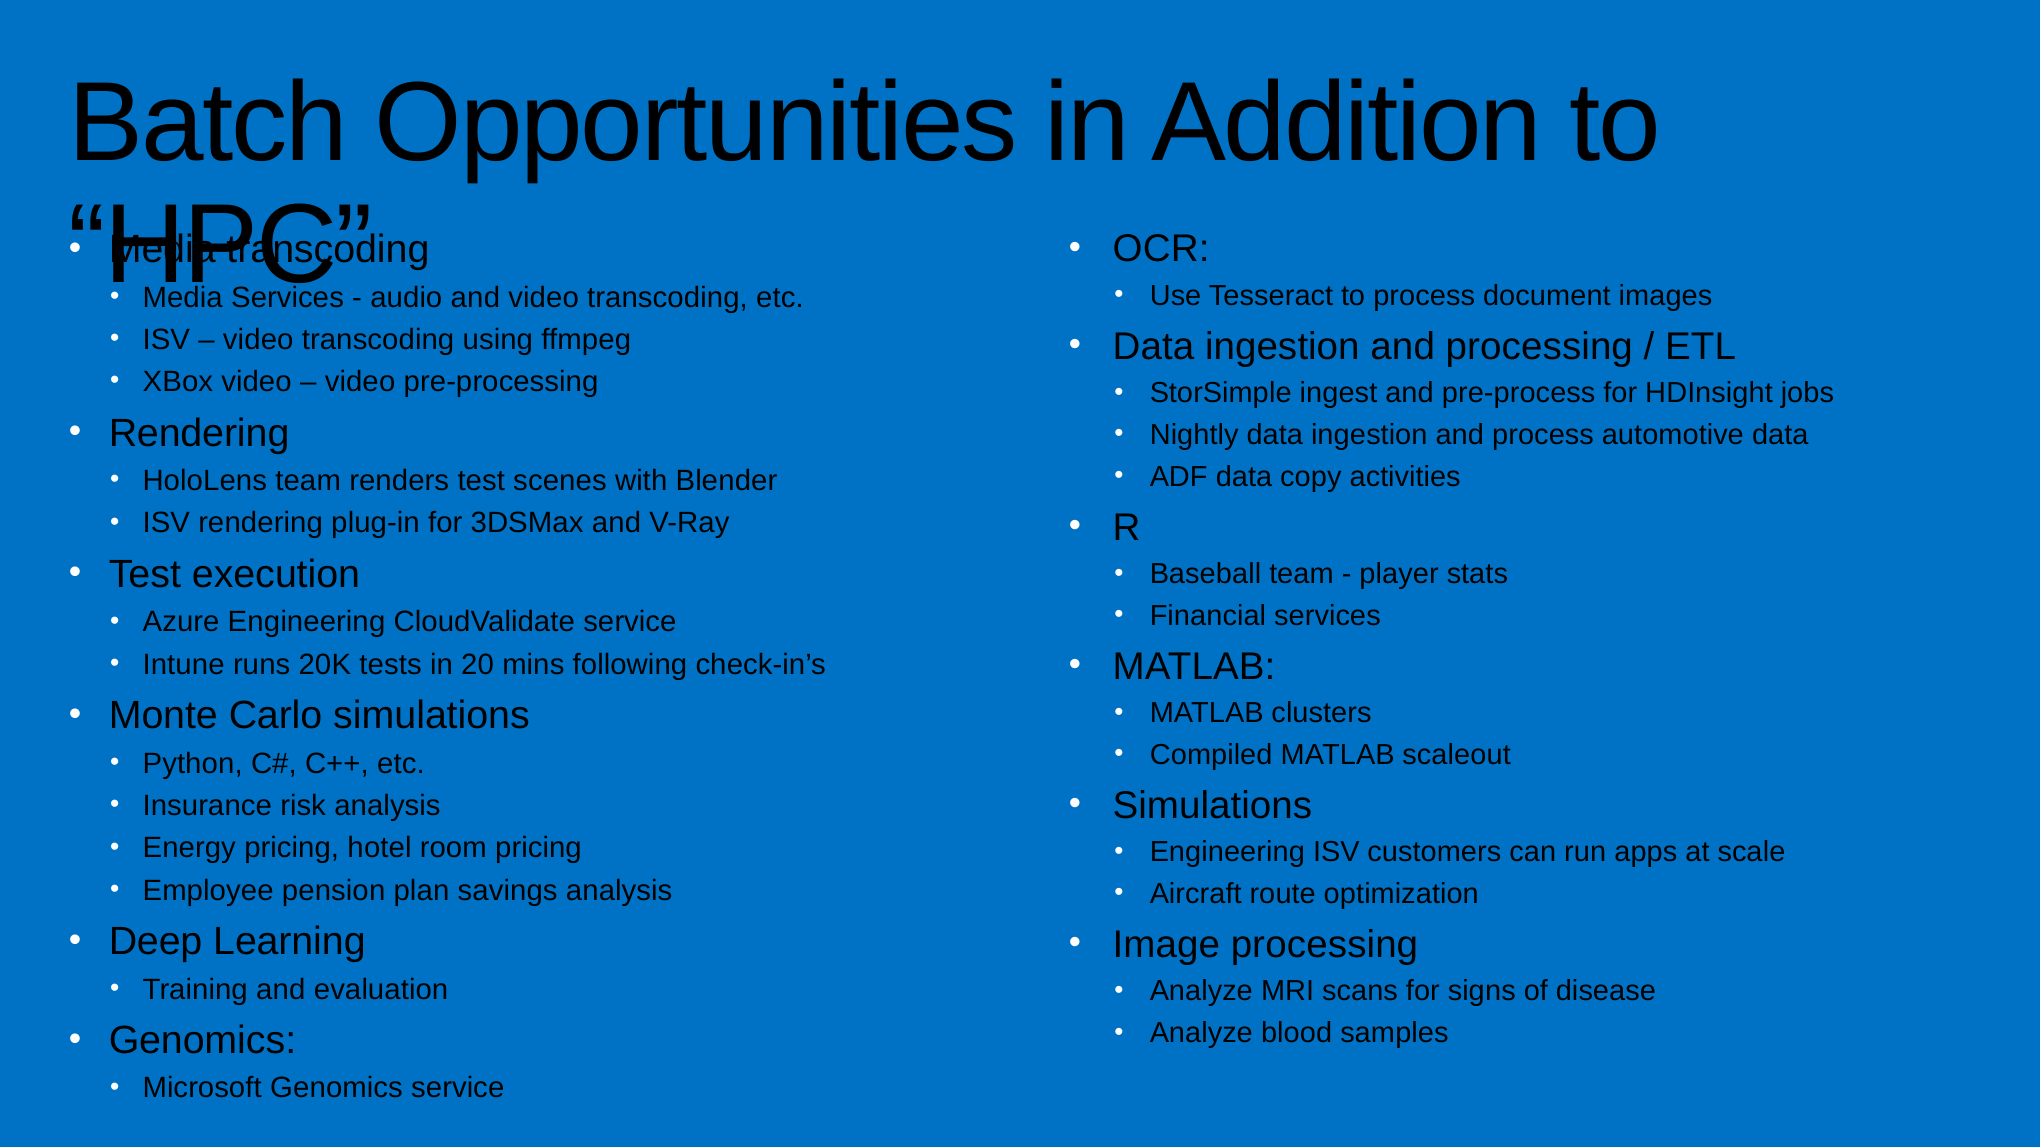

# Batch Opportunities in Addition to “HPC”
Media transcoding
Media Services - audio and video transcoding, etc.
ISV – video transcoding using ffmpeg
XBox video – video pre-processing
Rendering
HoloLens team renders test scenes with Blender
ISV rendering plug-in for 3DSMax and V-Ray
Test execution
Azure Engineering CloudValidate service
Intune runs 20K tests in 20 mins following check-in’s
Monte Carlo simulations
Python, C#, C++, etc.
Insurance risk analysis
Energy pricing, hotel room pricing
Employee pension plan savings analysis
Deep Learning
Training and evaluation
Genomics:
Microsoft Genomics service
OCR:
Use Tesseract to process document images
Data ingestion and processing / ETL
StorSimple ingest and pre-process for HDInsight jobs
Nightly data ingestion and process automotive data
ADF data copy activities
R
Baseball team - player stats
Financial services
MATLAB:
MATLAB clusters
Compiled MATLAB scaleout
Simulations
Engineering ISV customers can run apps at scale
Aircraft route optimization
Image processing
Analyze MRI scans for signs of disease
Analyze blood samples